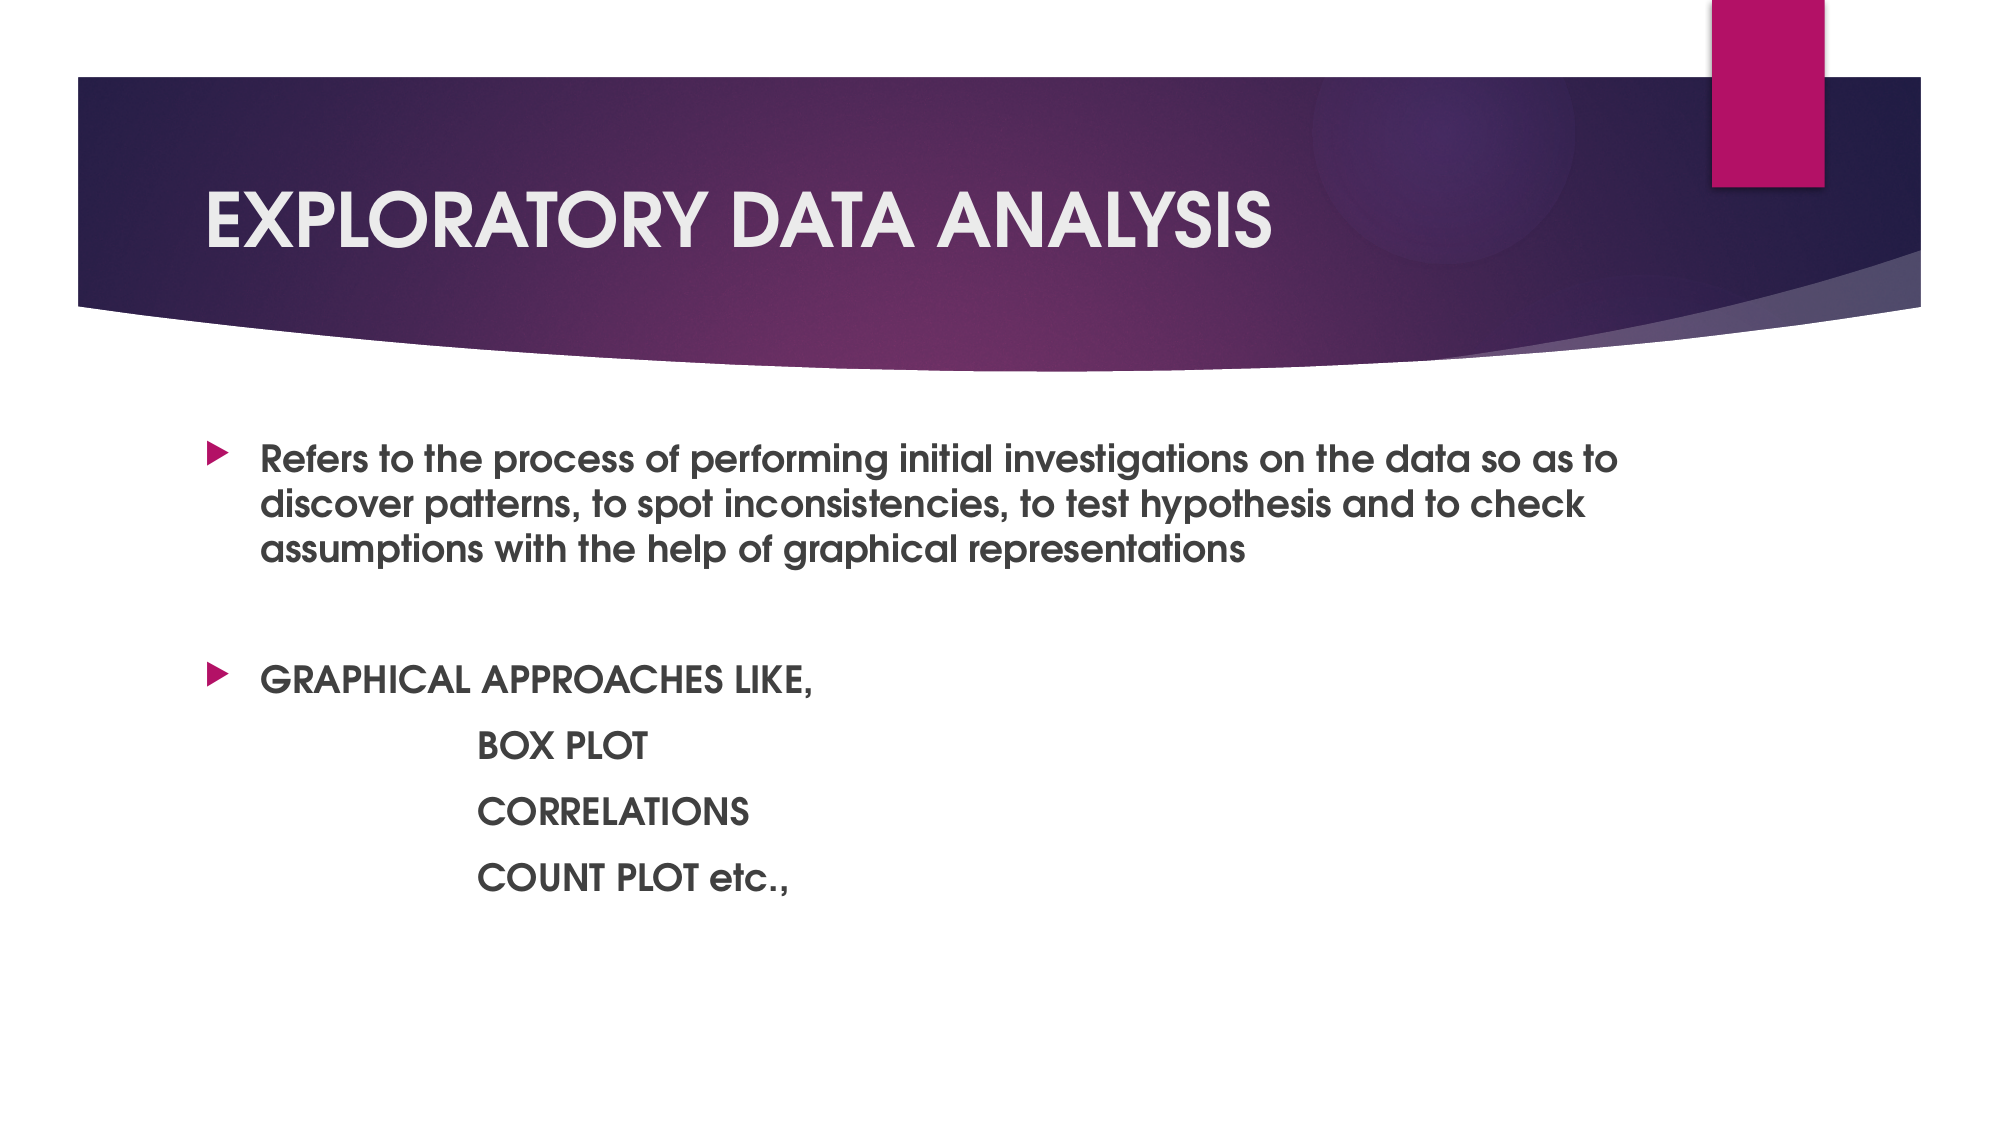

# EXPLORATORY DATA ANALYSIS
Refers to the process of performing initial investigations on the data so as to discover patterns, to spot inconsistencies, to test hypothesis and to check assumptions with the help of graphical representations

GRAPHICAL APPROACHES LIKE,
                          BOX PLOT
                          CORRELATIONS
                          COUNT PLOT etc.,